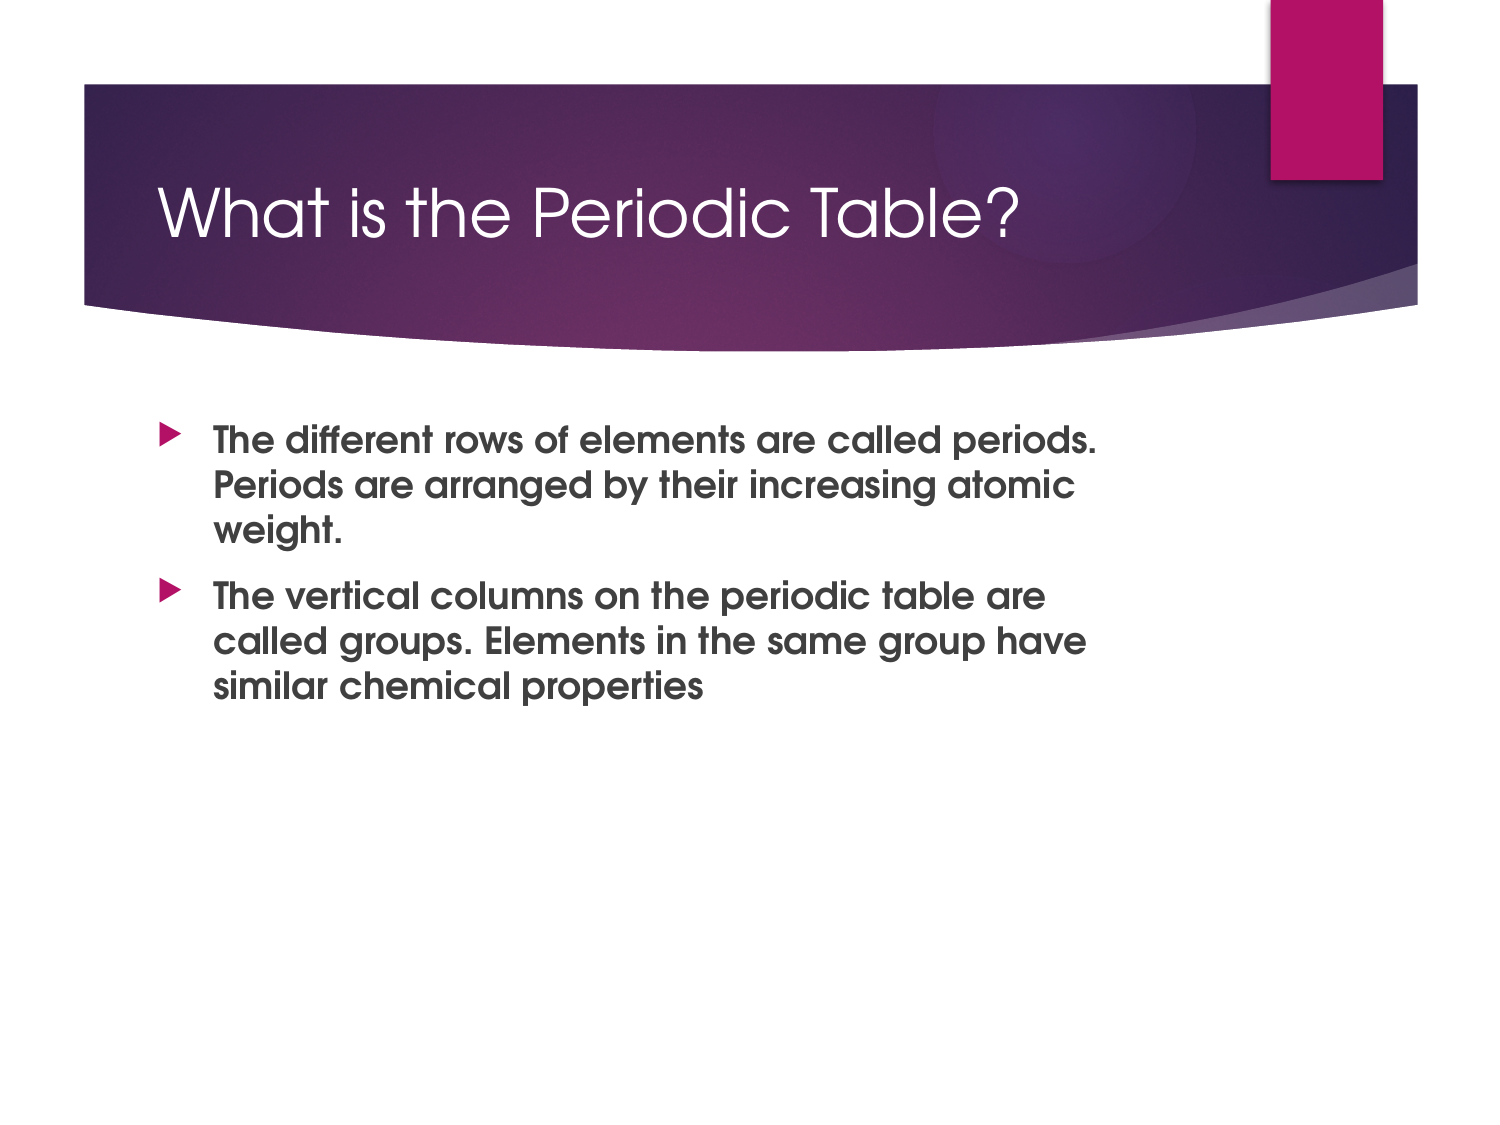

# What is the Periodic Table?
The different rows of elements are called periods. Periods are arranged by their increasing atomic weight.
The vertical columns on the periodic table are called groups. Elements in the same group have similar chemical properties